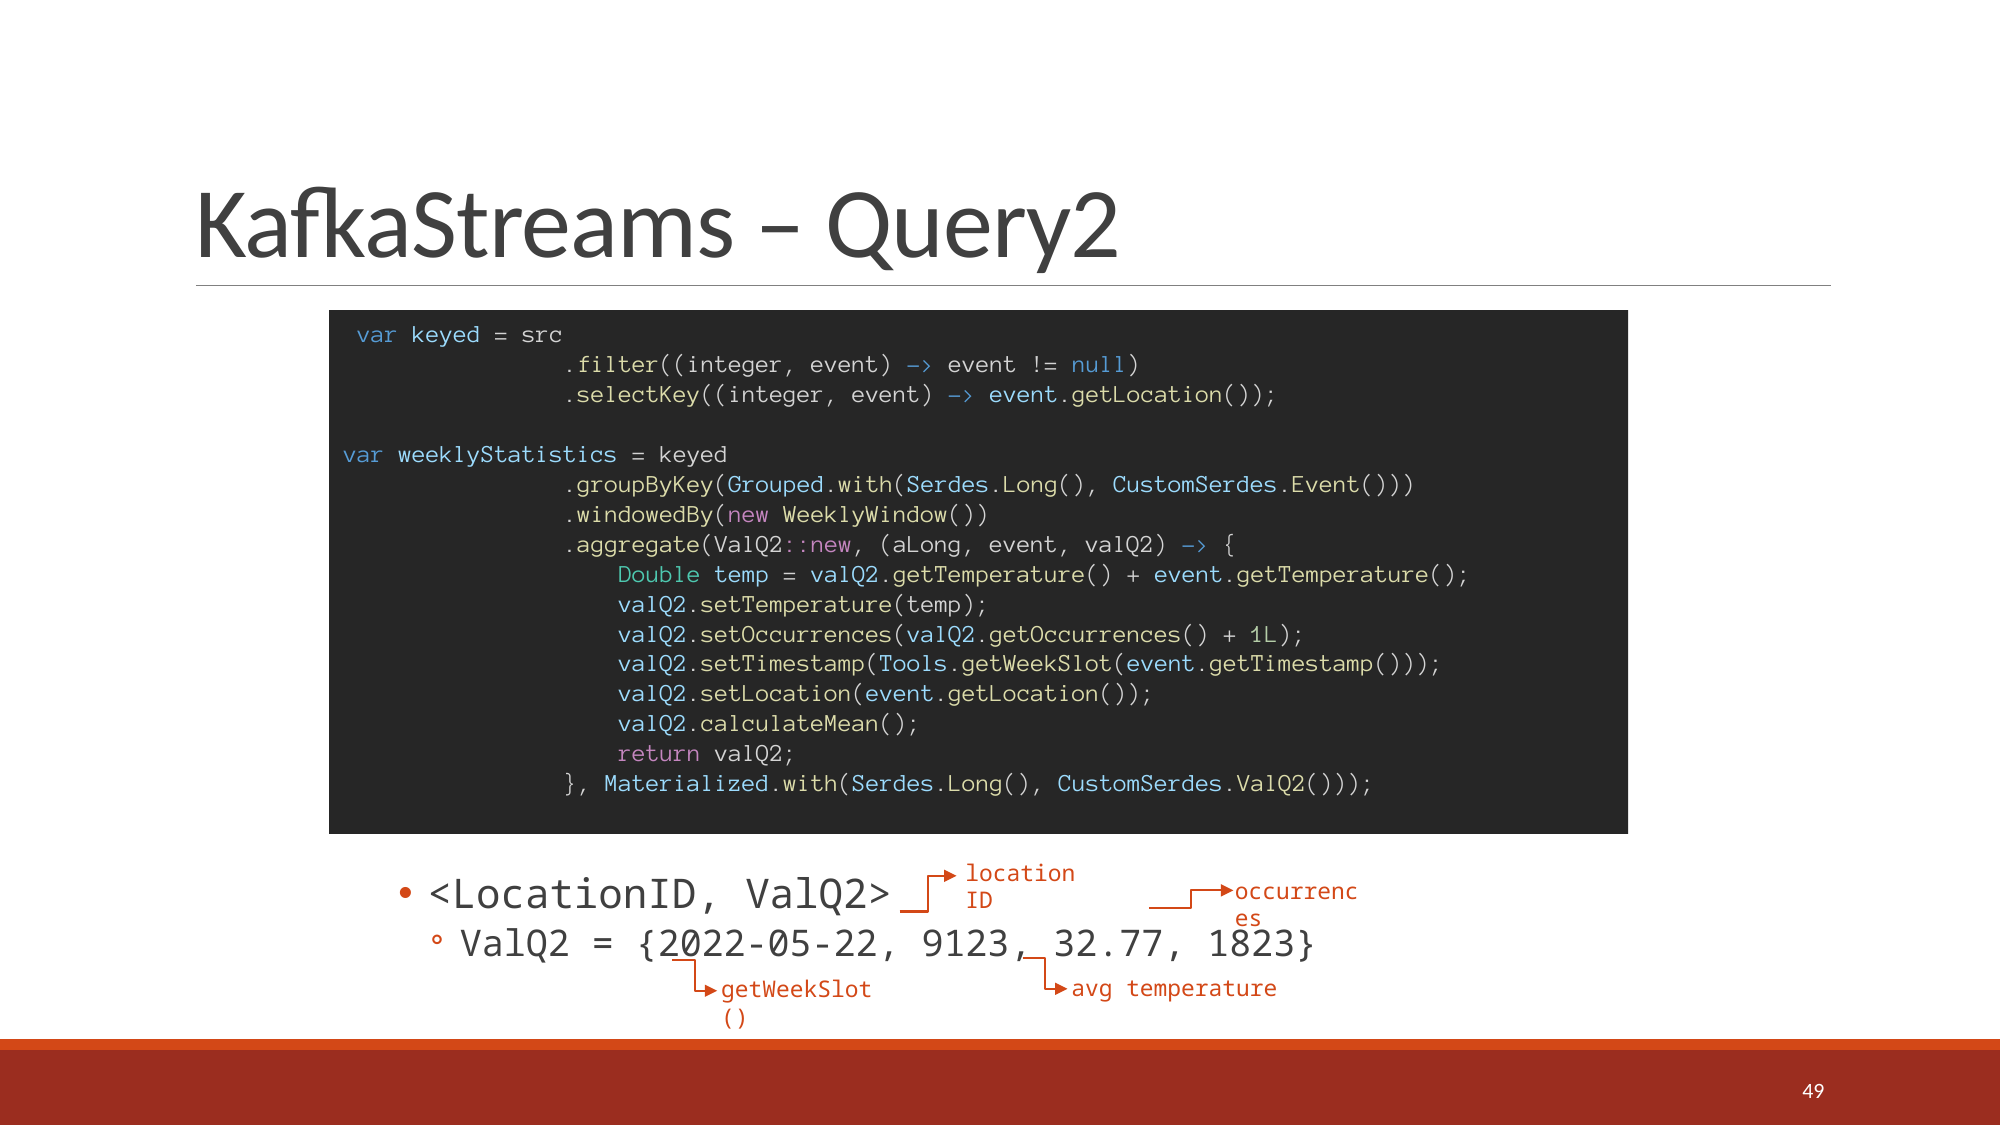

# KafkaStreams – Query2
 var keyed = src
                .filter((integer, event) -> event != null)
                .selectKey((integer, event) -> event.getLocation());

var weeklyStatistics = keyed
                .groupByKey(Grouped.with(Serdes.Long(), CustomSerdes.Event()))
                .windowedBy(new WeeklyWindow())
                .aggregate(ValQ2::new, (aLong, event, valQ2) -> {
                    Double temp = valQ2.getTemperature() + event.getTemperature();
                    valQ2.setTemperature(temp);
                    valQ2.setOccurrences(valQ2.getOccurrences() + 1L);
                    valQ2.setTimestamp(Tools.getWeekSlot(event.getTimestamp()));
                    valQ2.setLocation(event.getLocation());
                    valQ2.calculateMean();
                    return valQ2;
                }, Materialized.with(Serdes.Long(), CustomSerdes.ValQ2()));

locationID
<LocationID, ValQ2>
ValQ2 = {2022-05-22, 9123, 32.77, 1823}
occurrences
avg temperature
getWeekSlot()
49